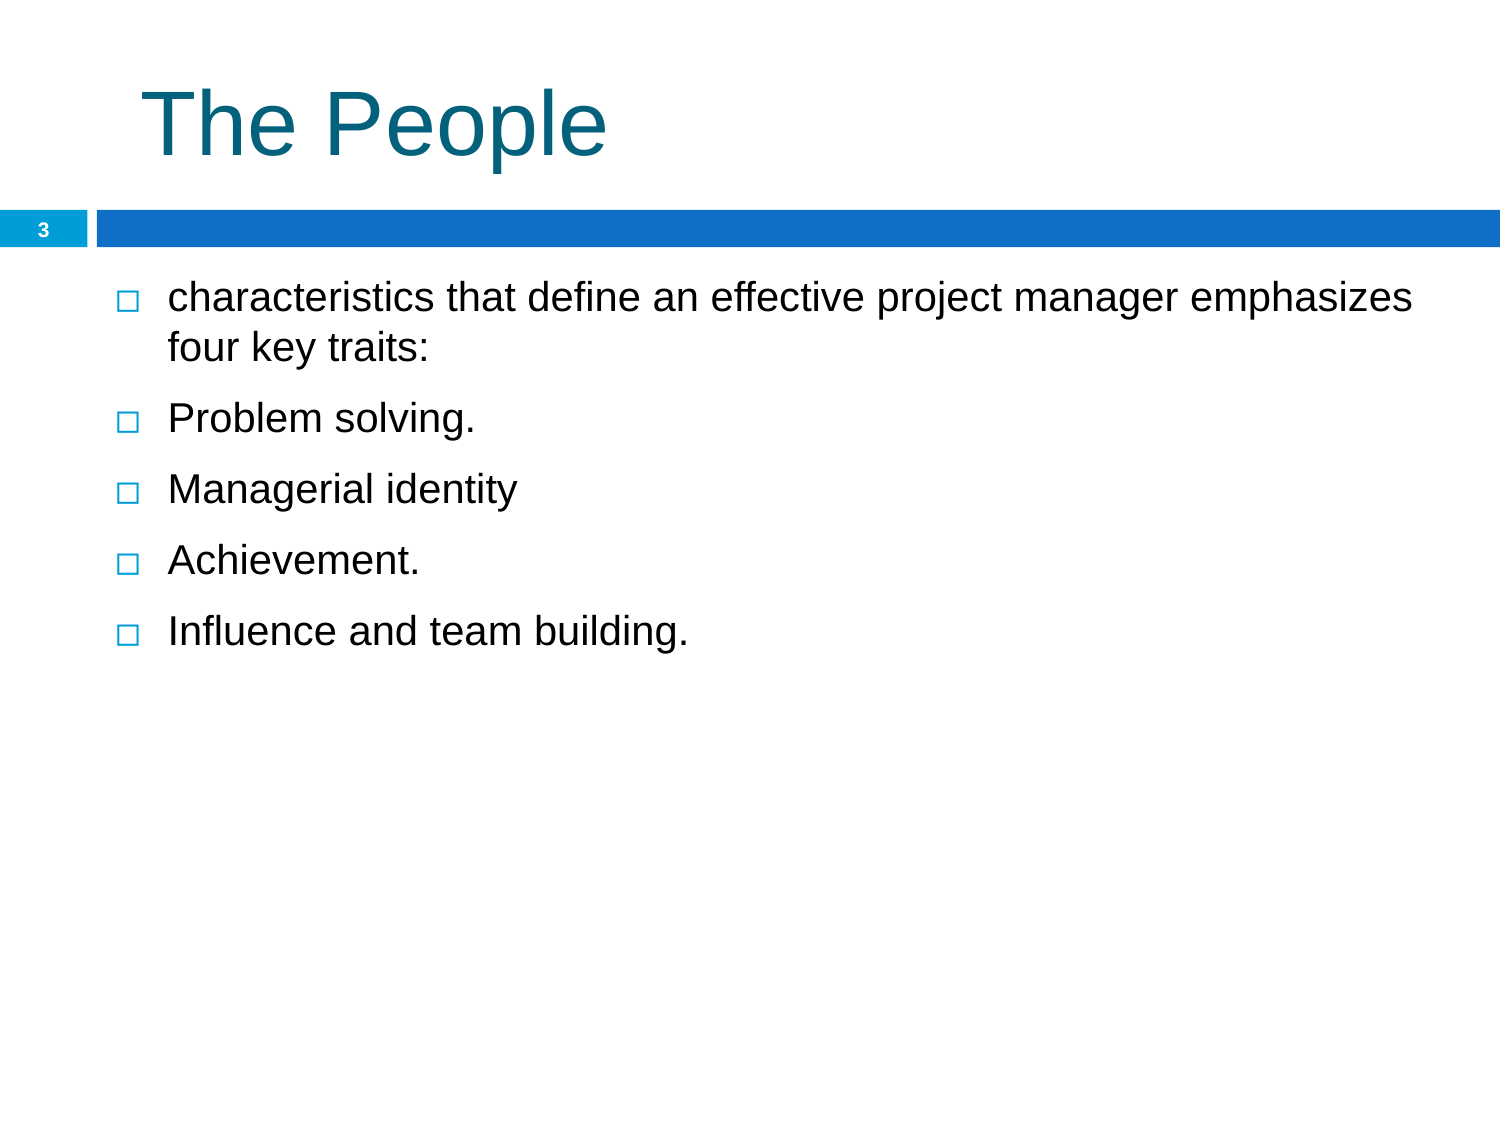

# The People
3
characteristics that define an effective project manager emphasizes four key traits:
Problem solving.
Managerial identity
Achievement.
Influence and team building.